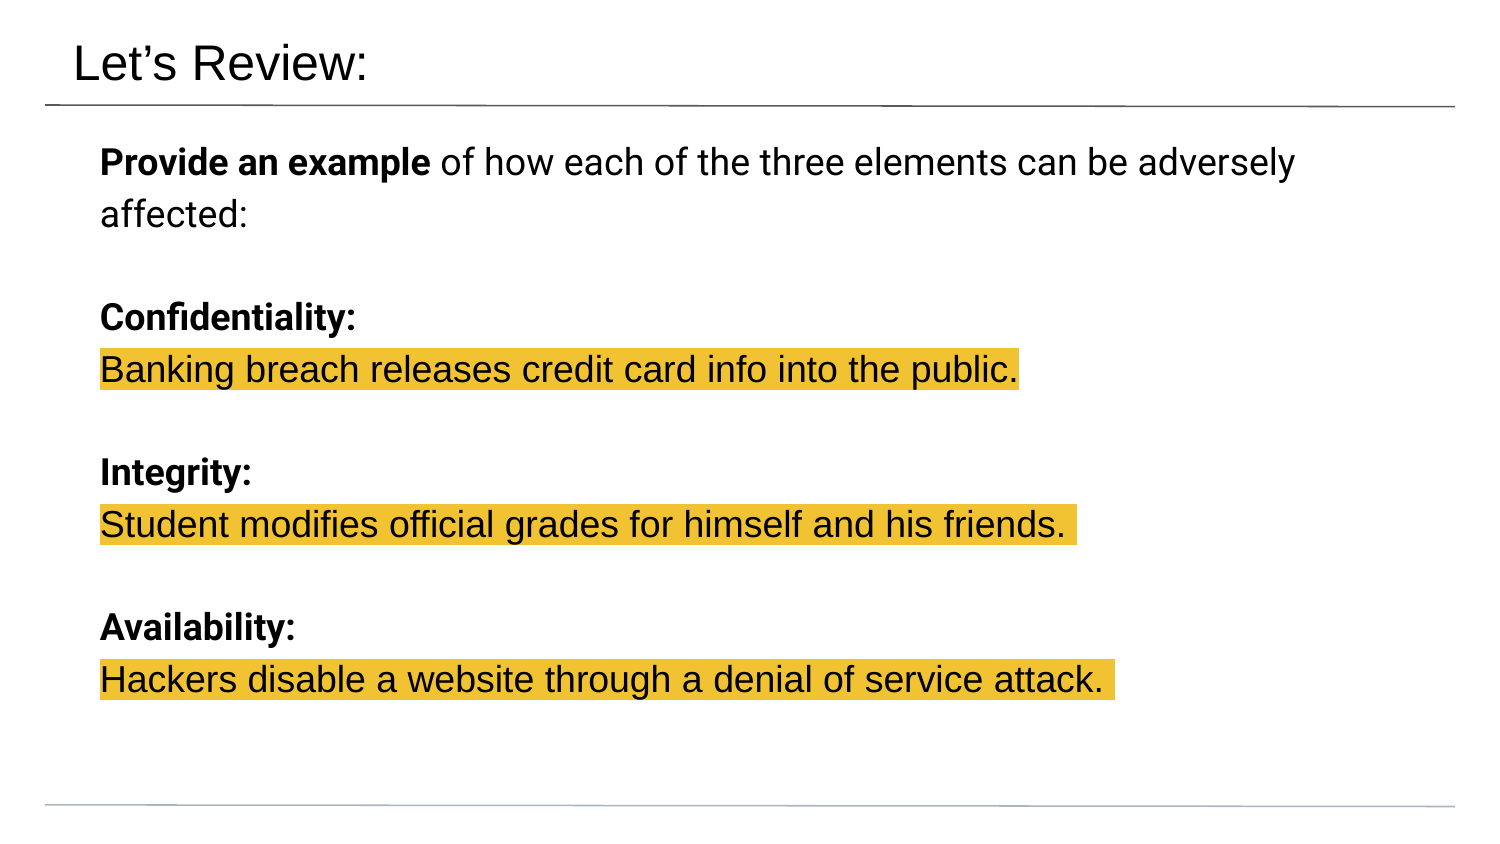

# Let’s Review:
Provide an example of how each of the three elements can be adversely affected:

Confidentiality:
Banking breach releases credit card info into the public.

Integrity:
Student modifies official grades for himself and his friends.

Availability:
Hackers disable a website through a denial of service attack.